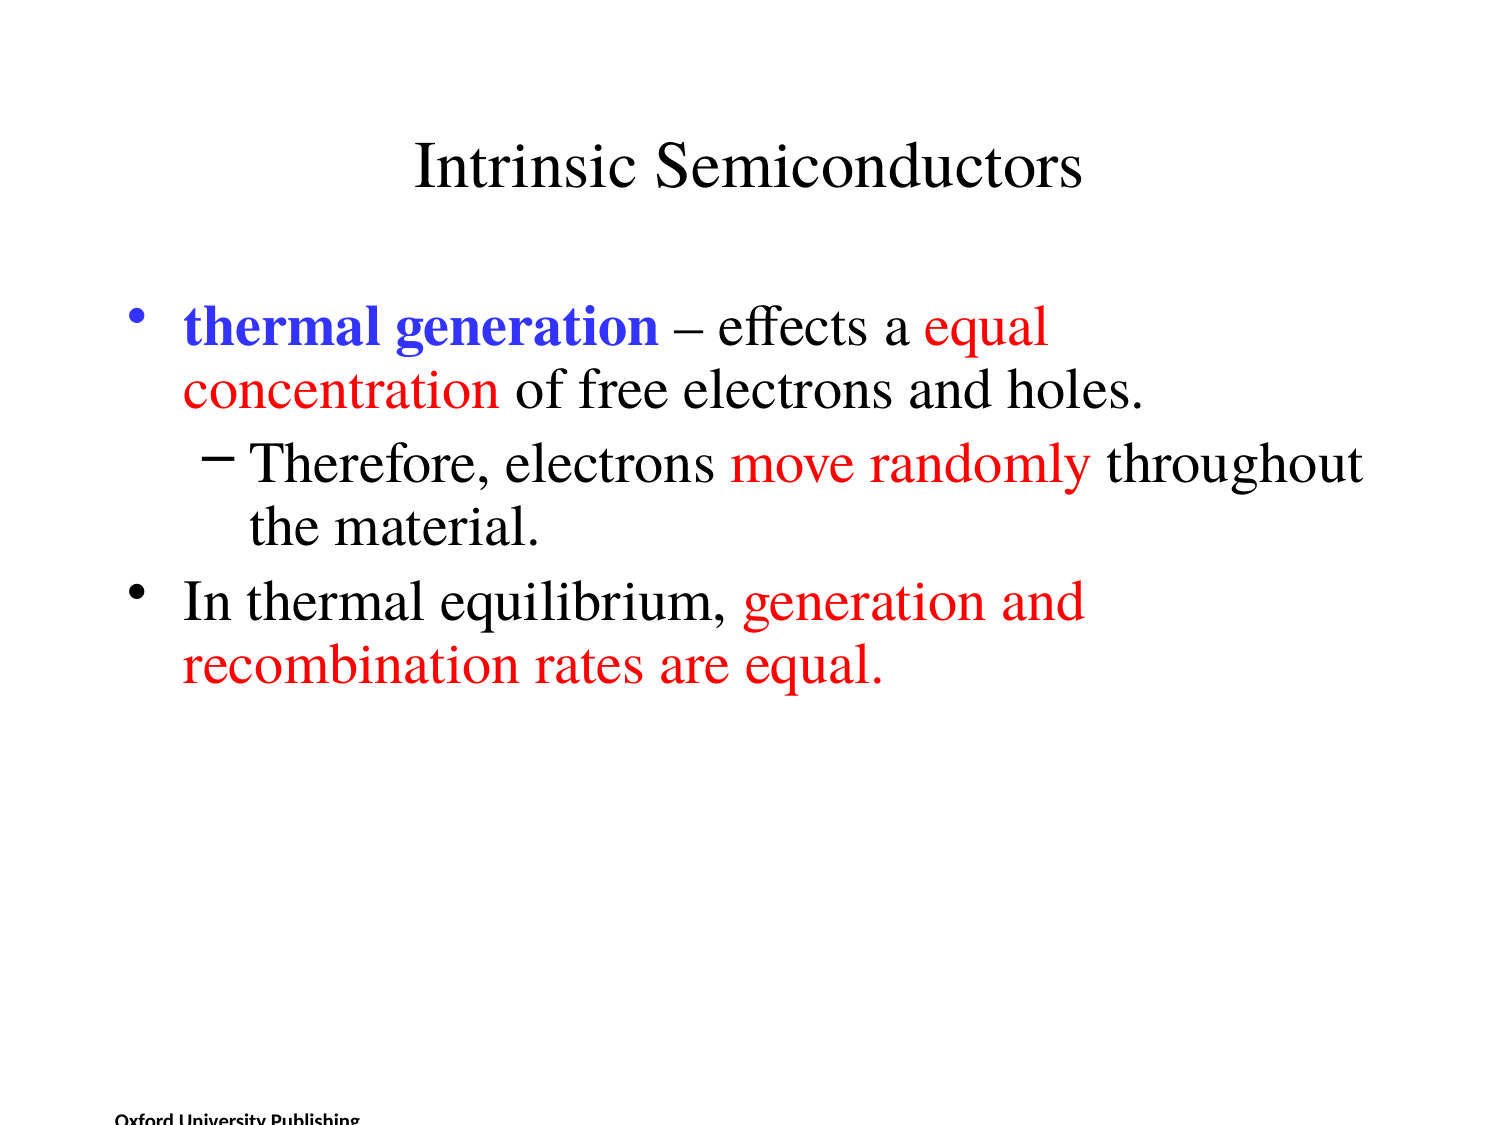

# Intrinsic Semiconductors
thermal generation – effects a equal concentration of free electrons and holes.
Therefore, electrons move randomly throughout the material.
In thermal equilibrium, generation and recombination rates are equal.

Oxford University Publishing
Microelectronic Circuits by Adel S. Sedra and Kenneth C. Smith (0195323033)